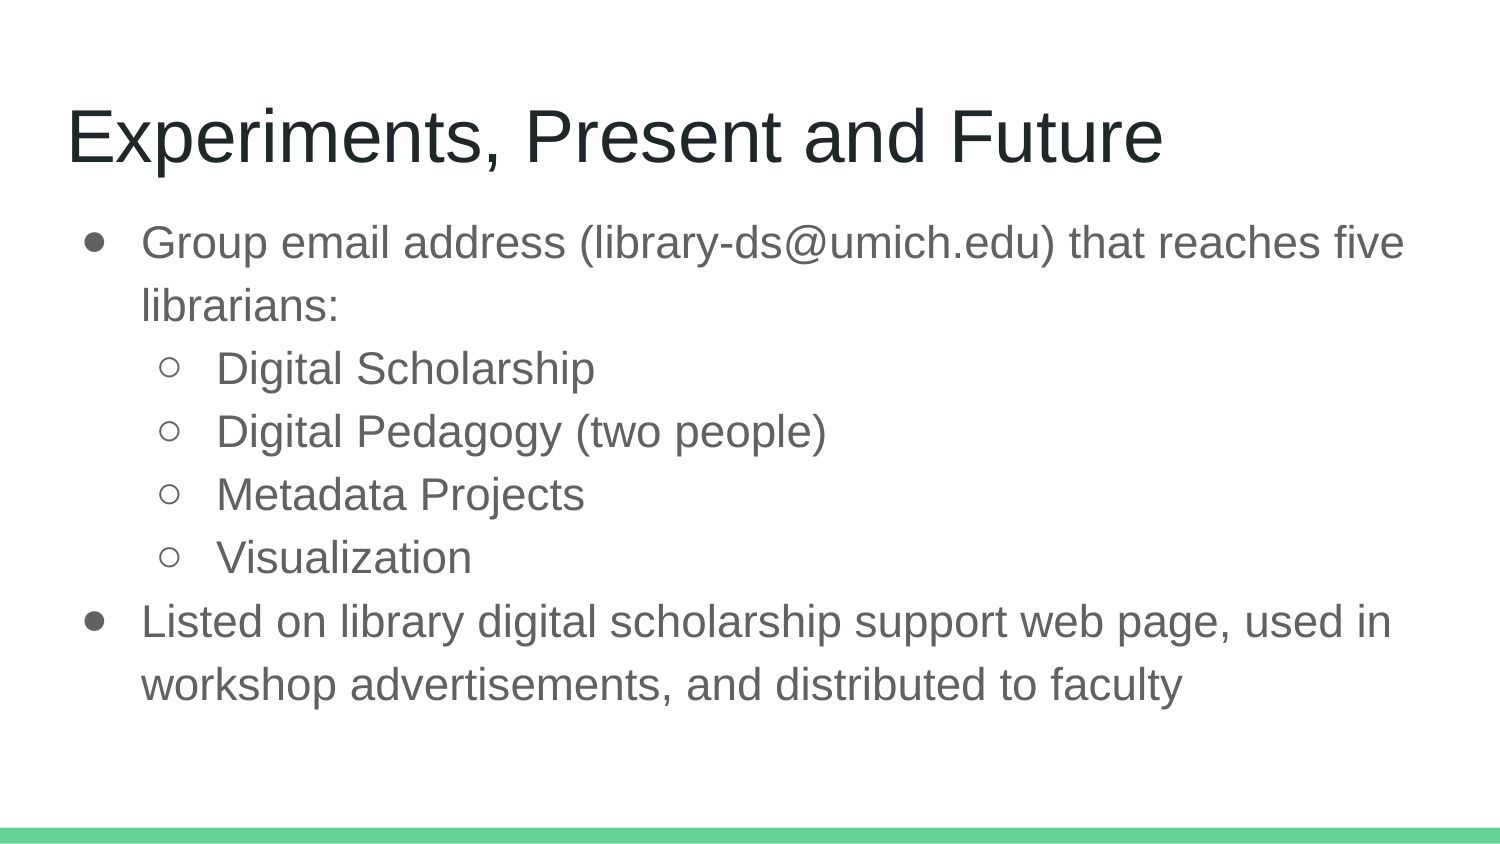

# Experiments, Present and Future
Group email address (library-ds@umich.edu) that reaches five librarians:
Digital Scholarship
Digital Pedagogy (two people)
Metadata Projects
Visualization
Listed on library digital scholarship support web page, used in workshop advertisements, and distributed to faculty